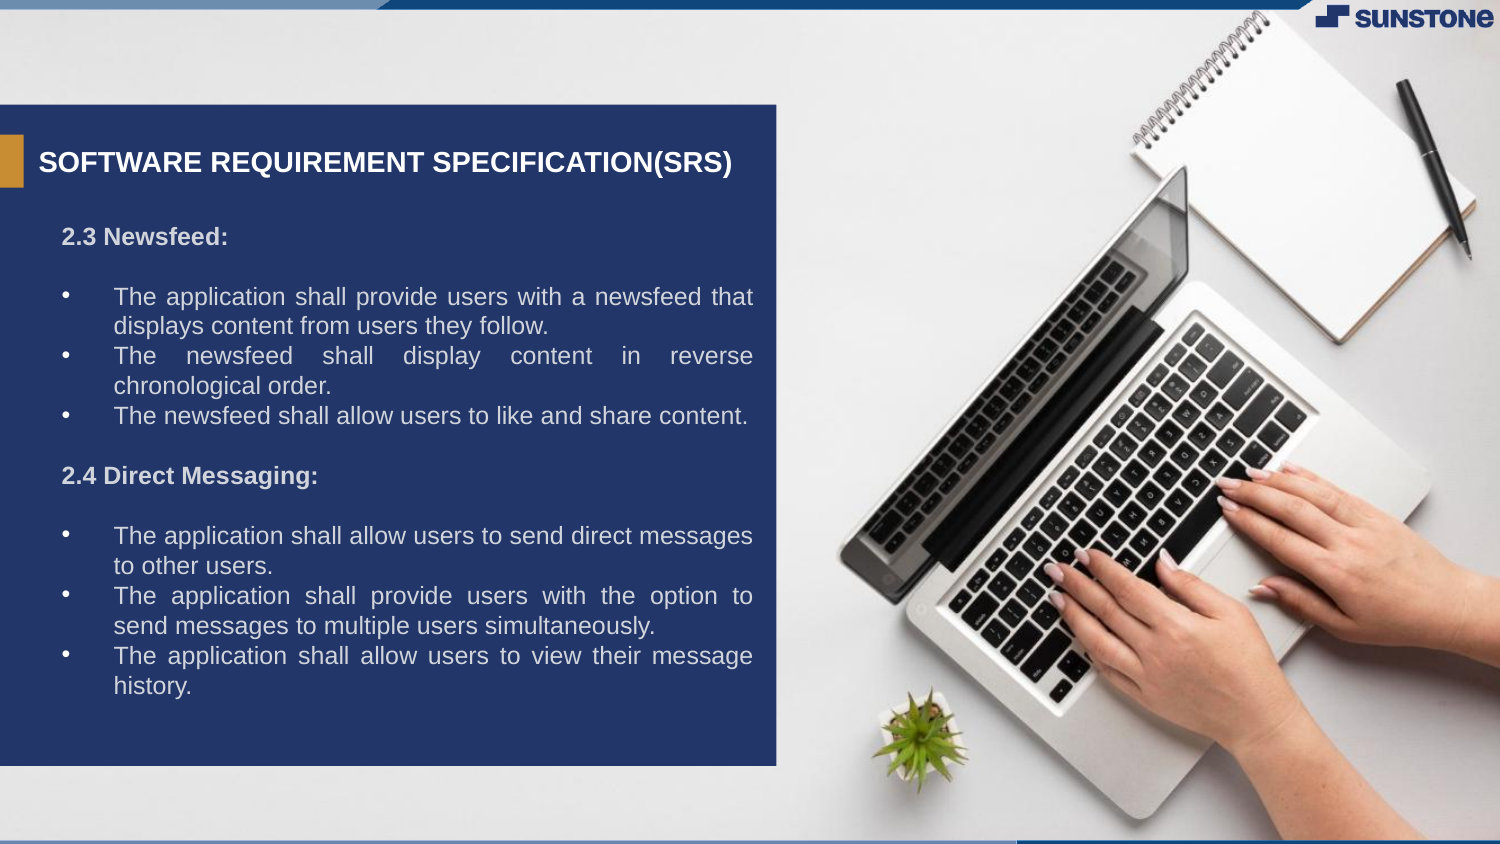

# SOFTWARE REQUIREMENT SPECIFICATION(SRS)
2.3 Newsfeed:

The application shall provide users with a newsfeed that displays content from users they follow.
The newsfeed shall display content in reverse chronological order.
The newsfeed shall allow users to like and share content.

2.4 Direct Messaging:

The application shall allow users to send direct messages to other users.
The application shall provide users with the option to send messages to multiple users simultaneously.
The application shall allow users to view their message history.